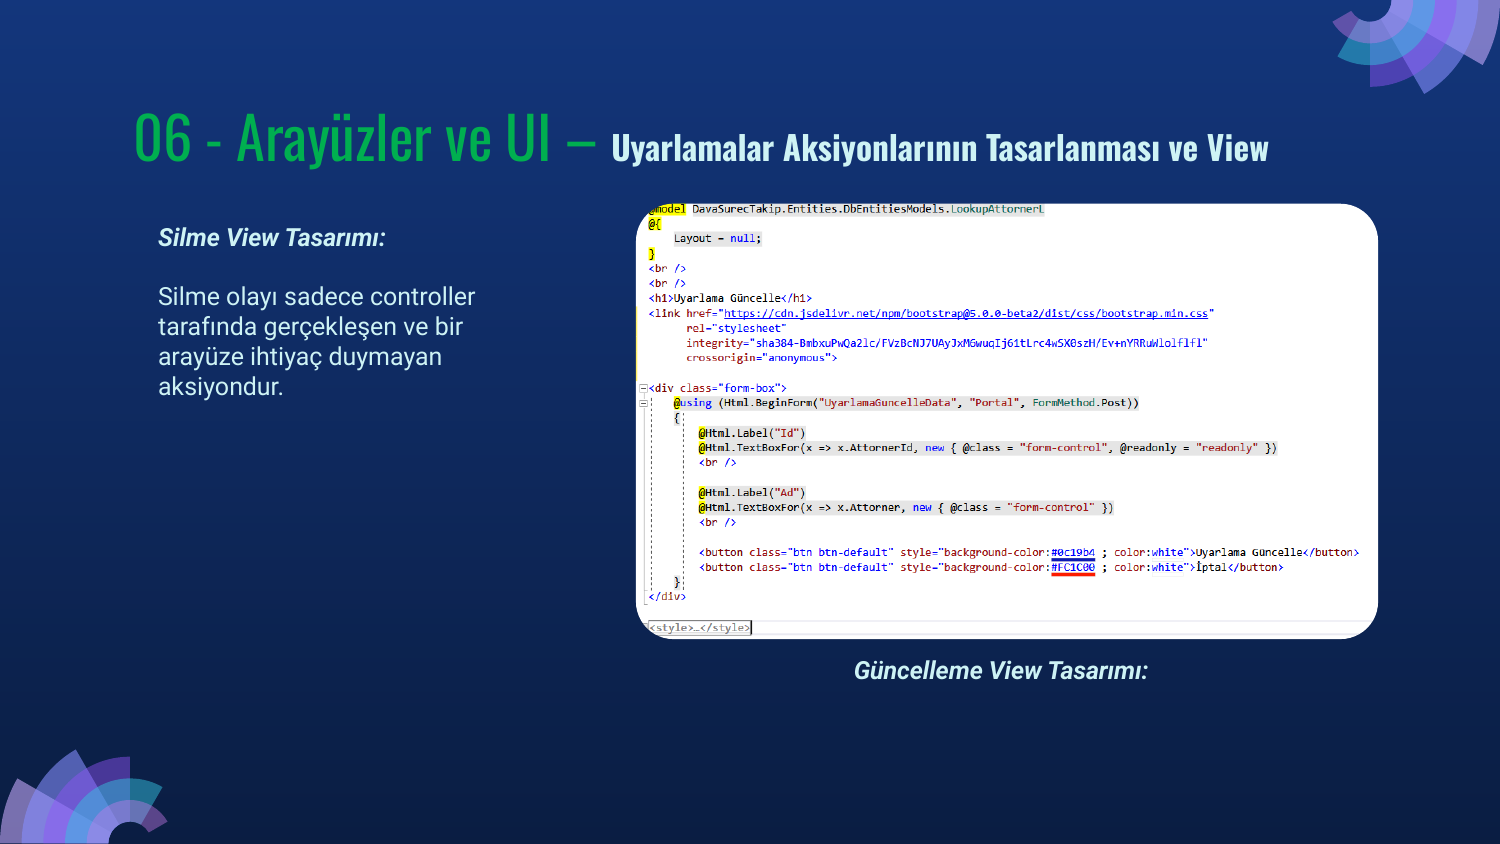

06 - Arayüzler ve UI – Uyarlamalar Aksiyonlarının Tasarlanması ve View

# Silme View Tasarımı:

Silme olayı sadece controller tarafında gerçekleşen ve bir arayüze ihtiyaç duymayan aksiyondur.
Güncelleme View Tasarımı: